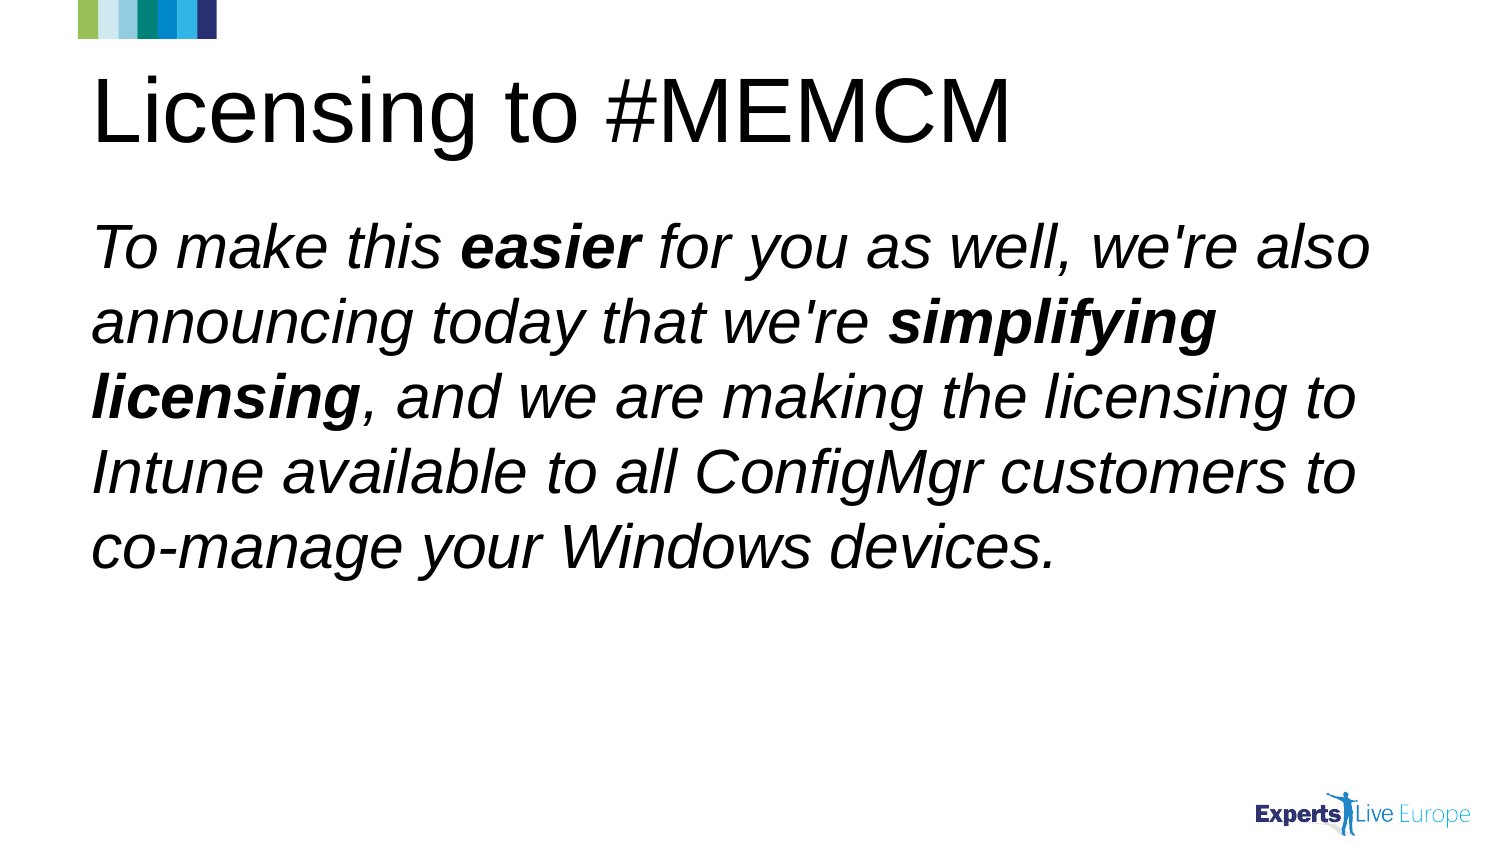

# Licensing to #MEMCM
To make this easier for you as well, we're also announcing today that we're simplifying licensing, and we are making the licensing to Intune available to all ConfigMgr customers to co-manage your Windows devices.